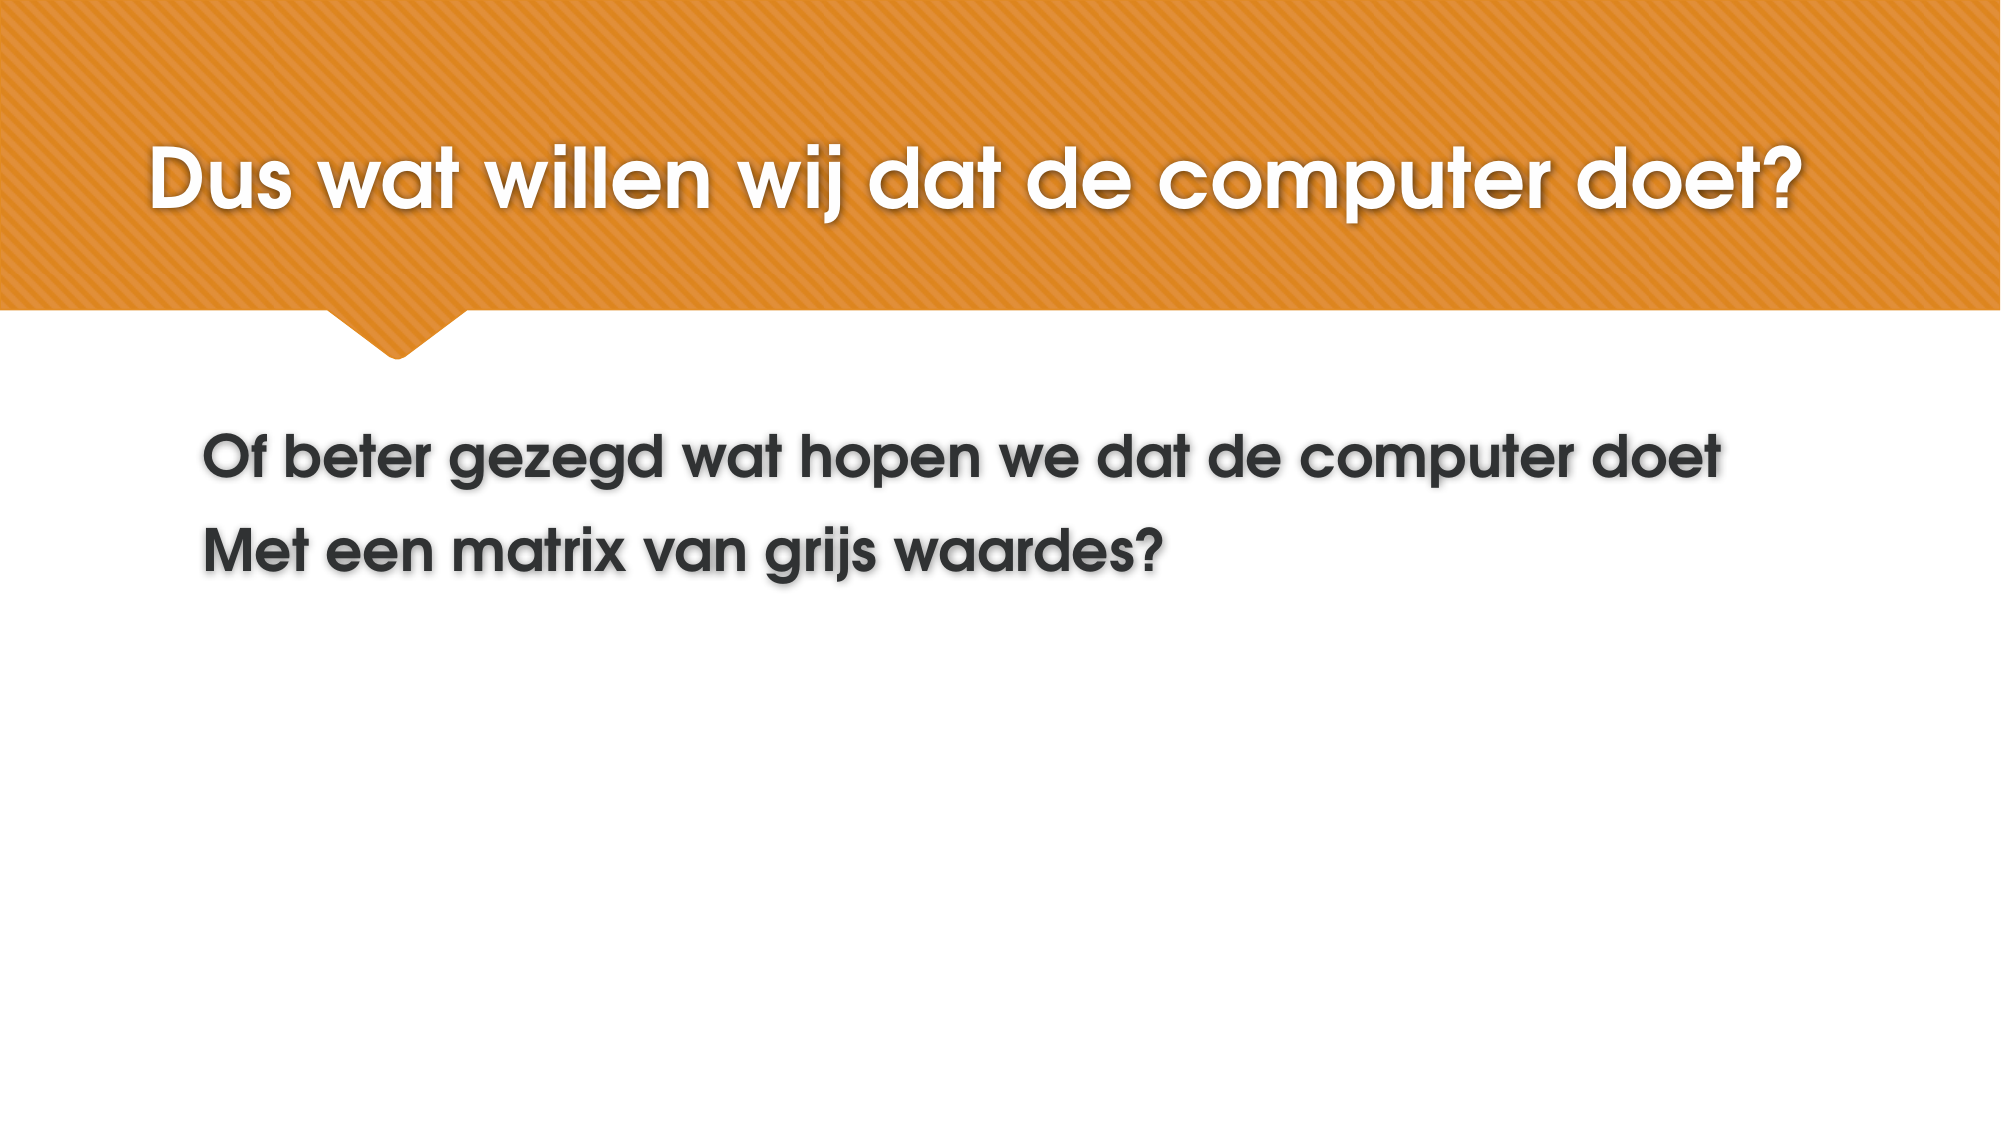

# Dus wat willen wij dat de computer doet?
Of beter gezegd wat hopen we dat de computer doet
Met een matrix van grijs waardes?